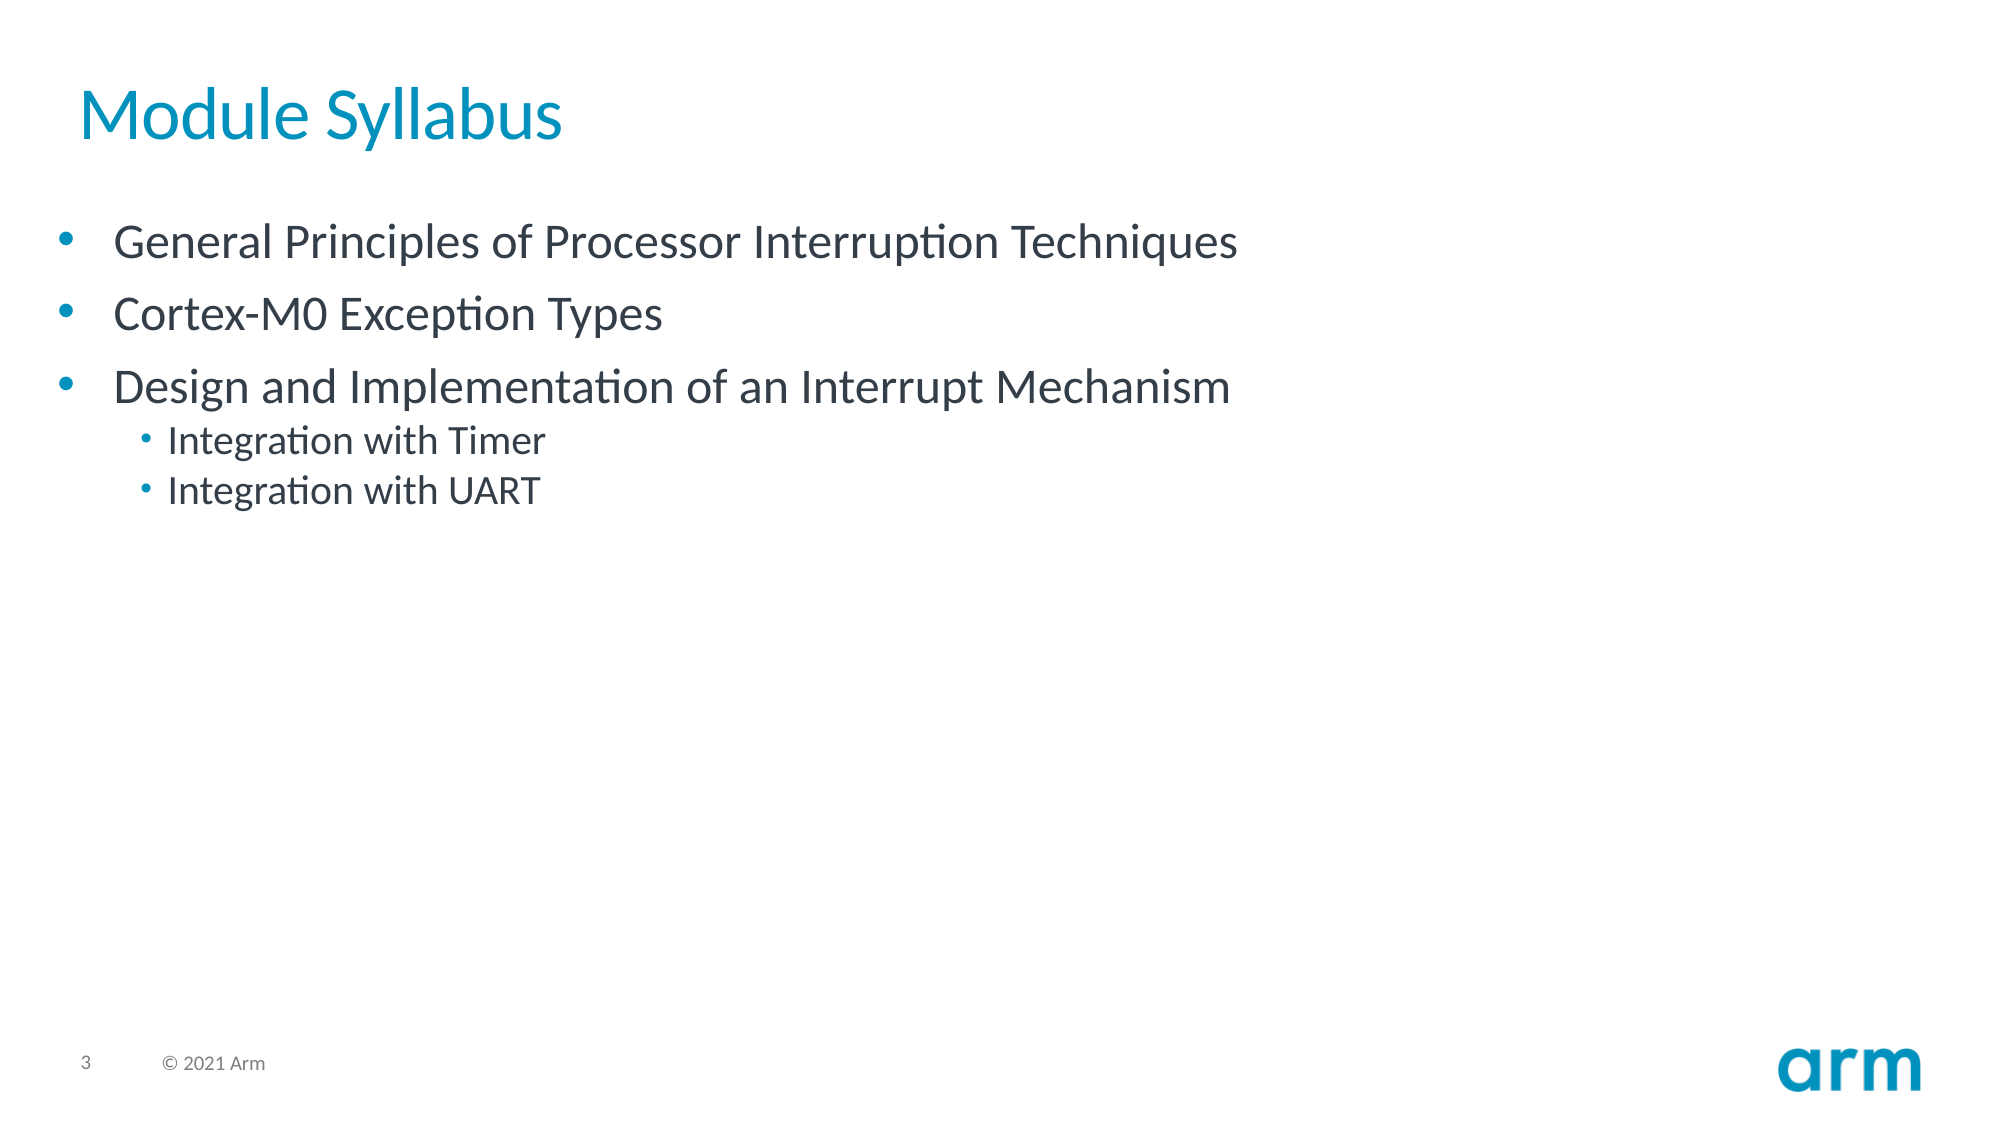

# Module Syllabus
General Principles of Processor Interruption Techniques
Cortex-M0 Exception Types
Design and Implementation of an Interrupt Mechanism
Integration with Timer
Integration with UART